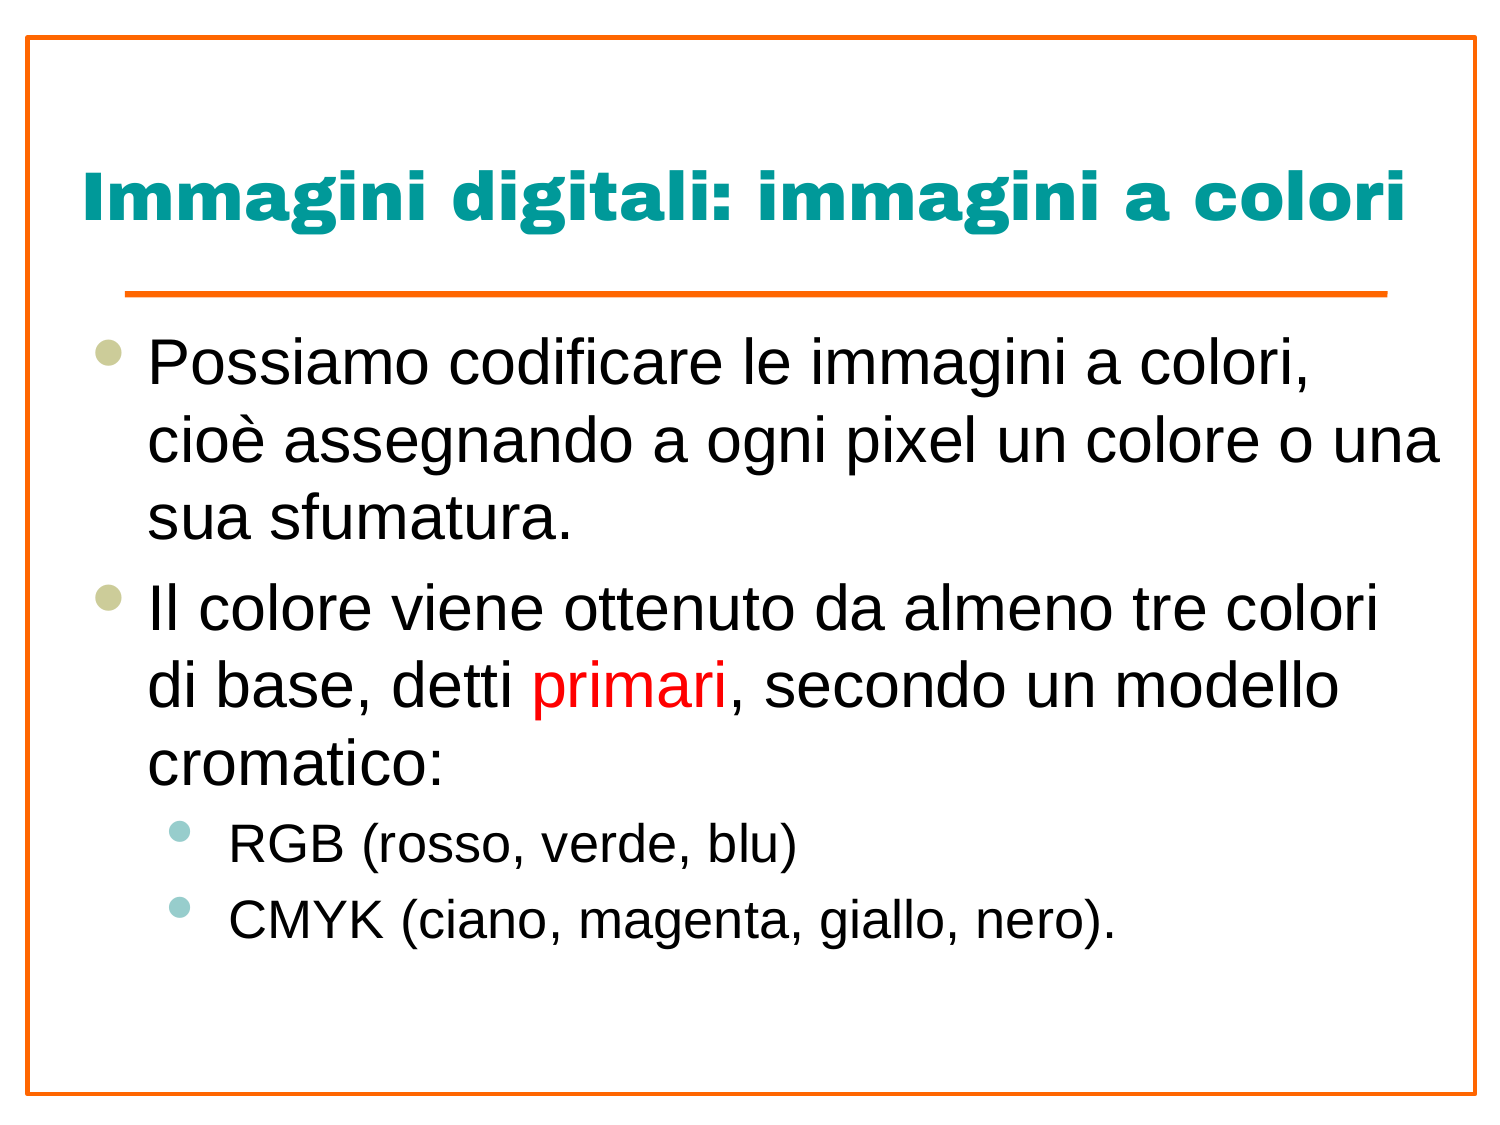

# Immagini digitali: immagini a colori
Possiamo codificare le immagini a colori, cioè assegnando a ogni pixel un colore o una sua sfumatura.
Il colore viene ottenuto da almeno tre colori di base, detti primari, secondo un modello cromatico:
 RGB (rosso, verde, blu)
 CMYK (ciano, magenta, giallo, nero).